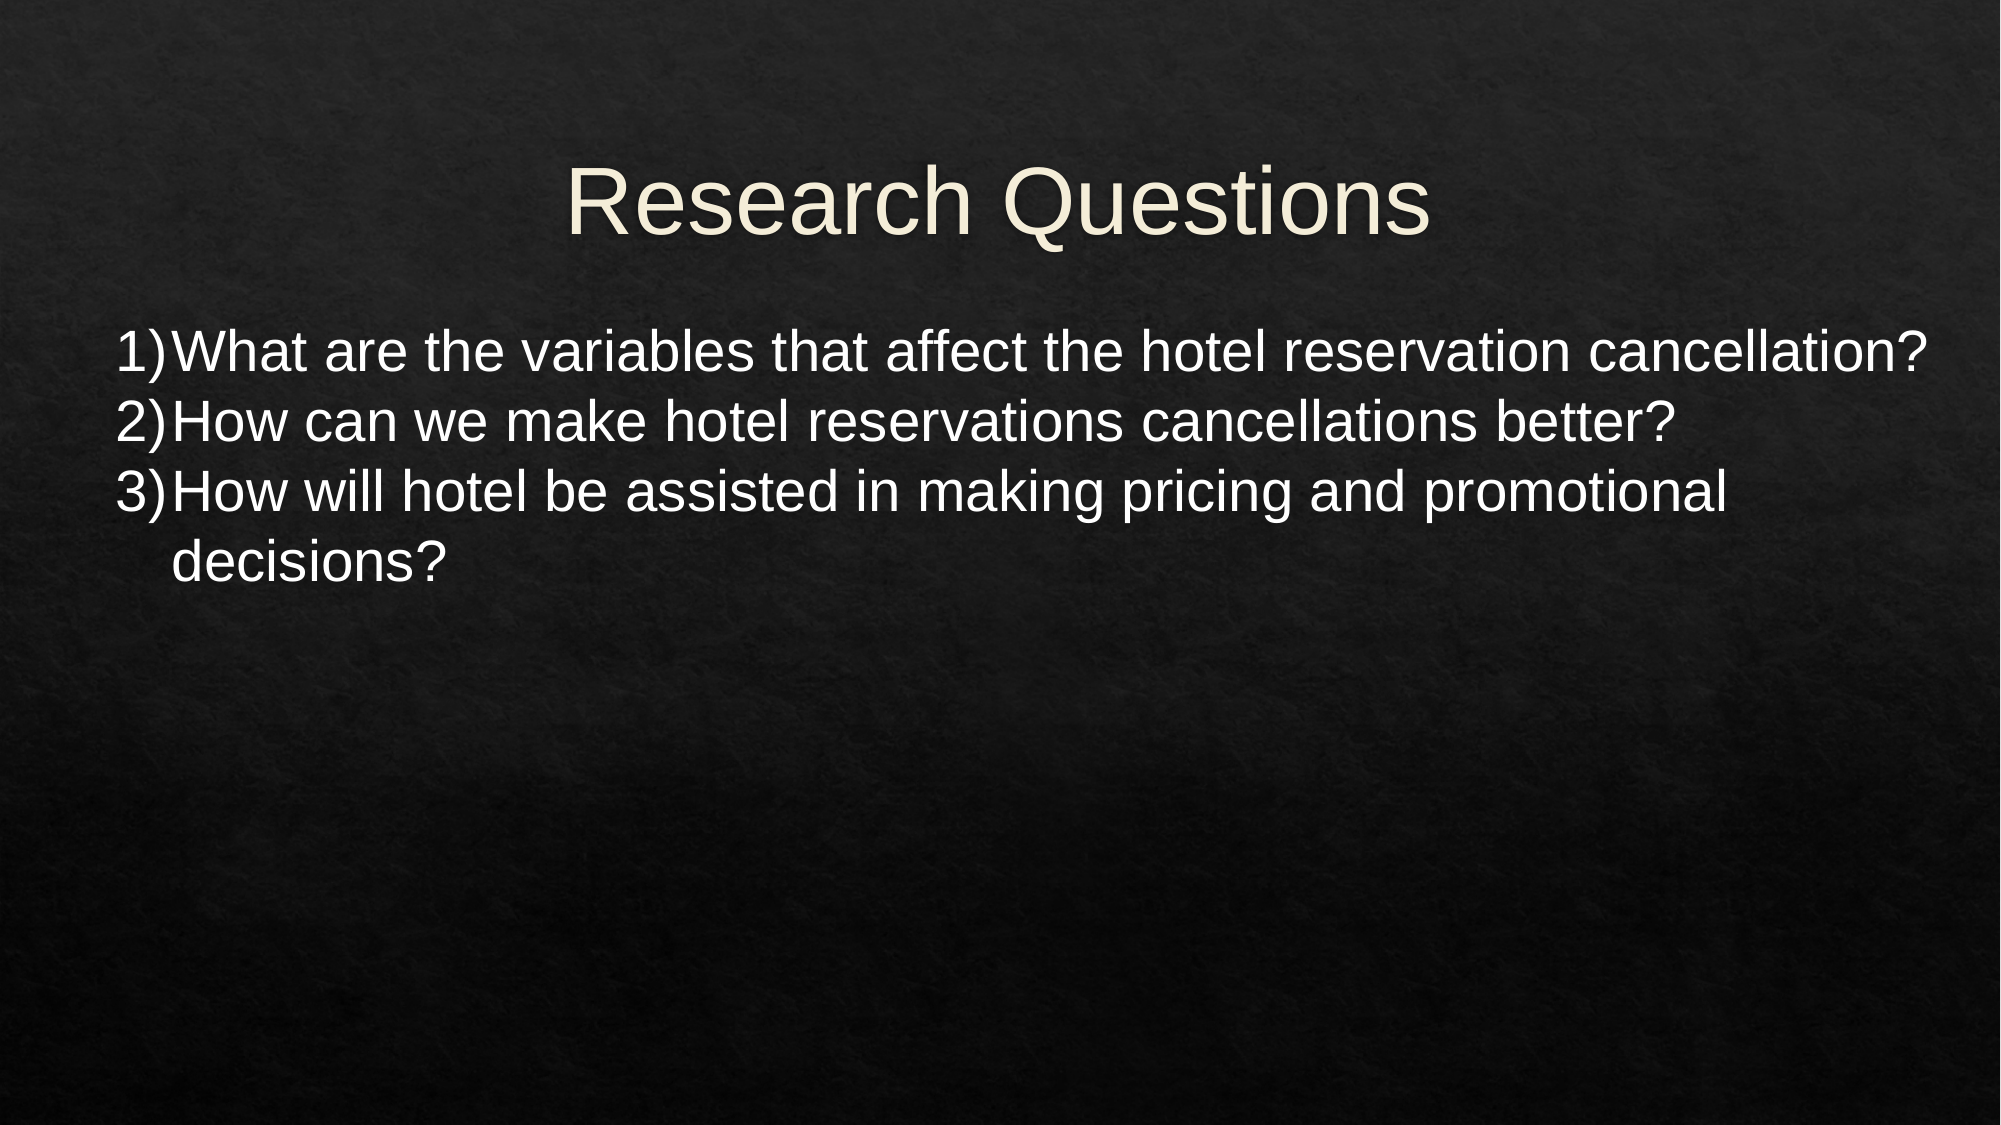

# Research Questions
What are the variables that affect the hotel reservation cancellation?
How can we make hotel reservations cancellations better?
How will hotel be assisted in making pricing and promotional decisions?